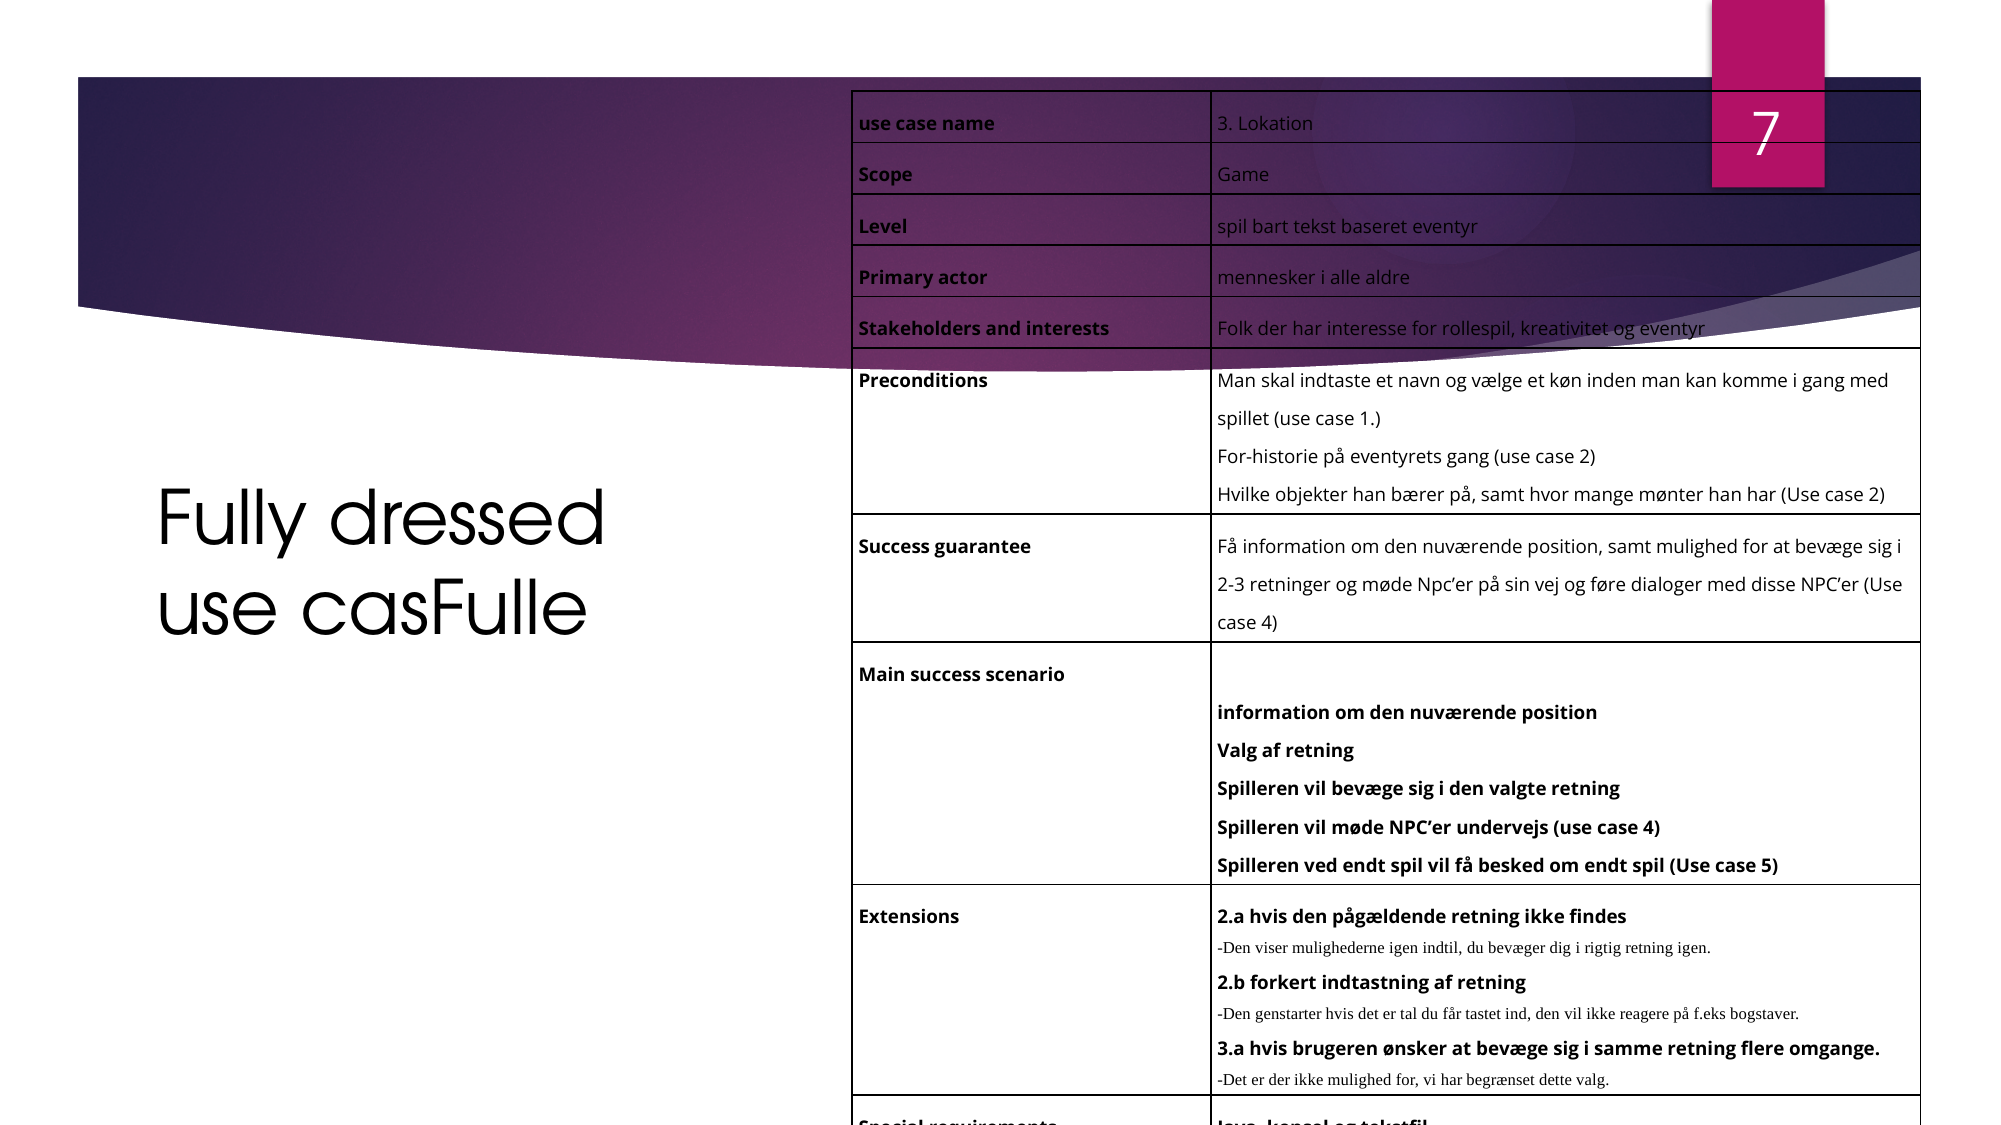

7
| use case name | 3. Lokation |
| --- | --- |
| Scope | Game |
| Level | spil bart tekst baseret eventyr |
| Primary actor | mennesker i alle aldre |
| Stakeholders and interests | Folk der har interesse for rollespil, kreativitet og eventyr |
| Preconditions | Man skal indtaste et navn og vælge et køn inden man kan komme i gang med spillet (use case 1.) For-historie på eventyrets gang (use case 2) Hvilke objekter han bærer på, samt hvor mange mønter han har (Use case 2) |
| Success guarantee | Få information om den nuværende position, samt mulighed for at bevæge sig i 2-3 retninger og møde Npc’er på sin vej og føre dialoger med disse NPC’er (Use case 4) |
| Main success scenario | information om den nuværende position Valg af retning Spilleren vil bevæge sig i den valgte retning Spilleren vil møde NPC’er undervejs (use case 4) Spilleren ved endt spil vil få besked om endt spil (Use case 5) |
| Extensions | 2.a hvis den pågældende retning ikke findes -Den viser mulighederne igen indtil, du bevæger dig i rigtig retning igen. 2.b forkert indtastning af retning -Den genstarter hvis det er tal du får tastet ind, den vil ikke reagere på f.eks bogstaver. 3.a hvis brugeren ønsker at bevæge sig i samme retning flere omgange. -Det er der ikke mulighed for, vi har begrænset dette valg. |
| Special requirements | Java, konsol og tekstfil. |
# Fully dressed use casFulle